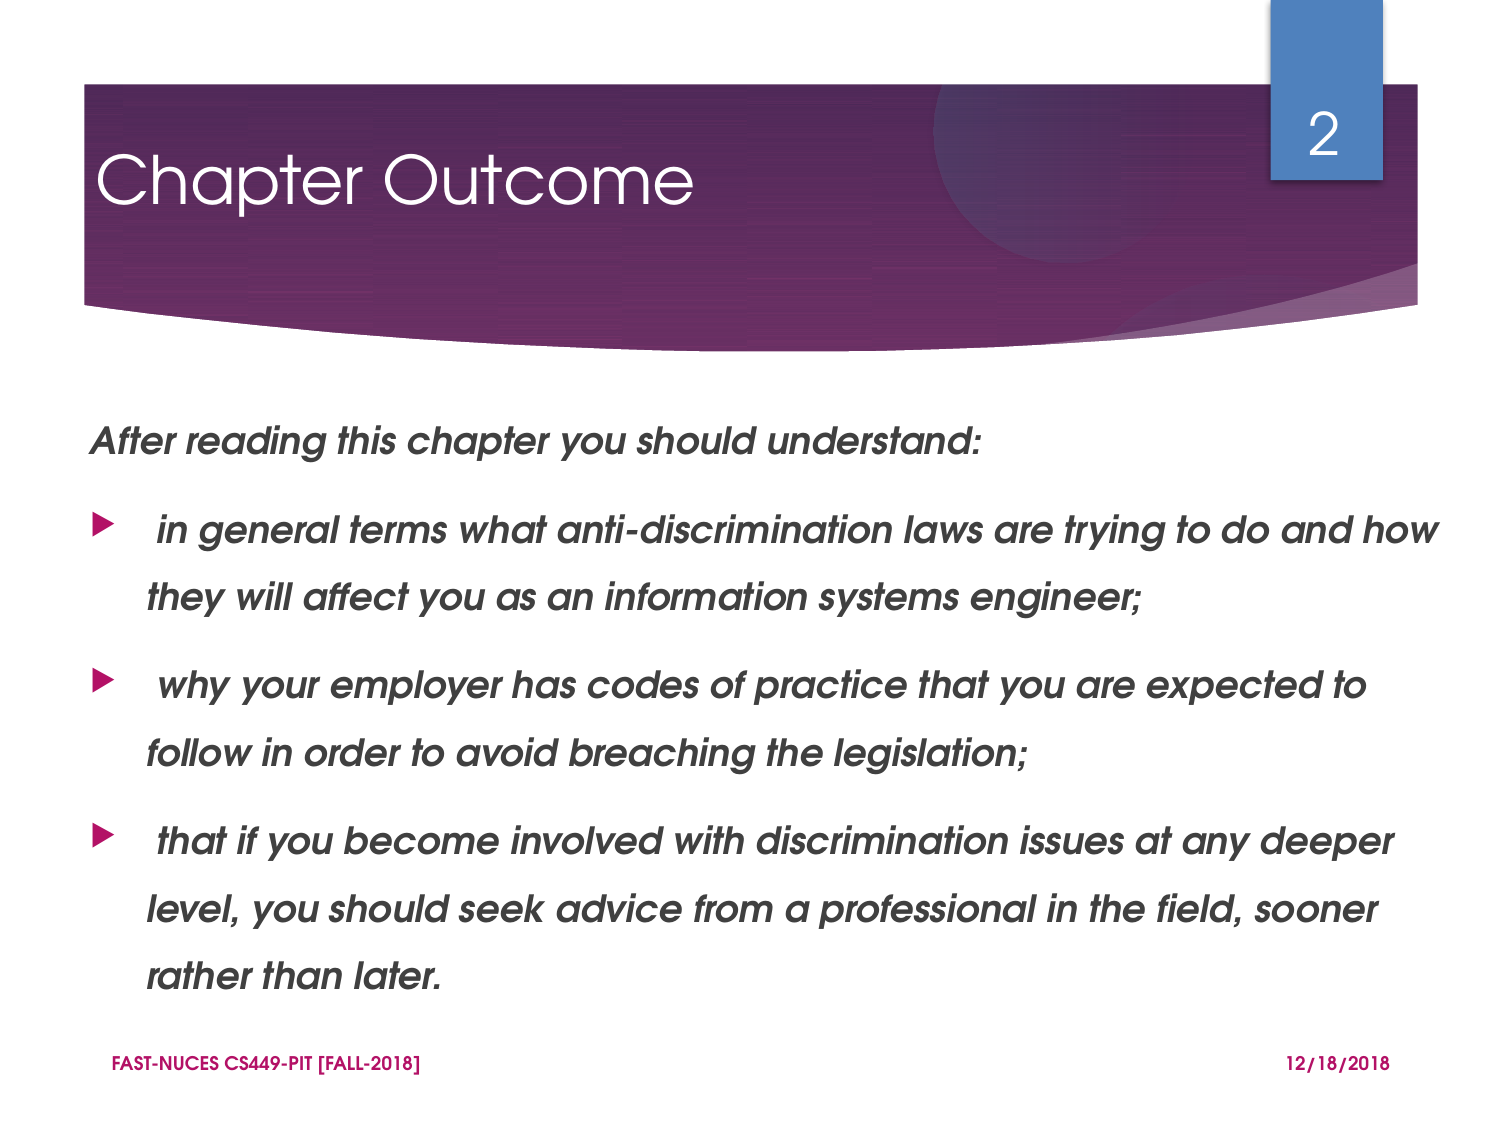

2
Chapter Outcome
After reading this chapter you should understand:
 in general terms what anti-discrimination laws are trying to do and how they will affect you as an information systems engineer;
 why your employer has codes of practice that you are expected to follow in order to avoid breaching the legislation;
 that if you become involved with discrimination issues at any deeper level, you should seek advice from a professional in the field, sooner rather than later.
FAST-NUCES CS449-PIT [FALL-2018]
12/18/2018